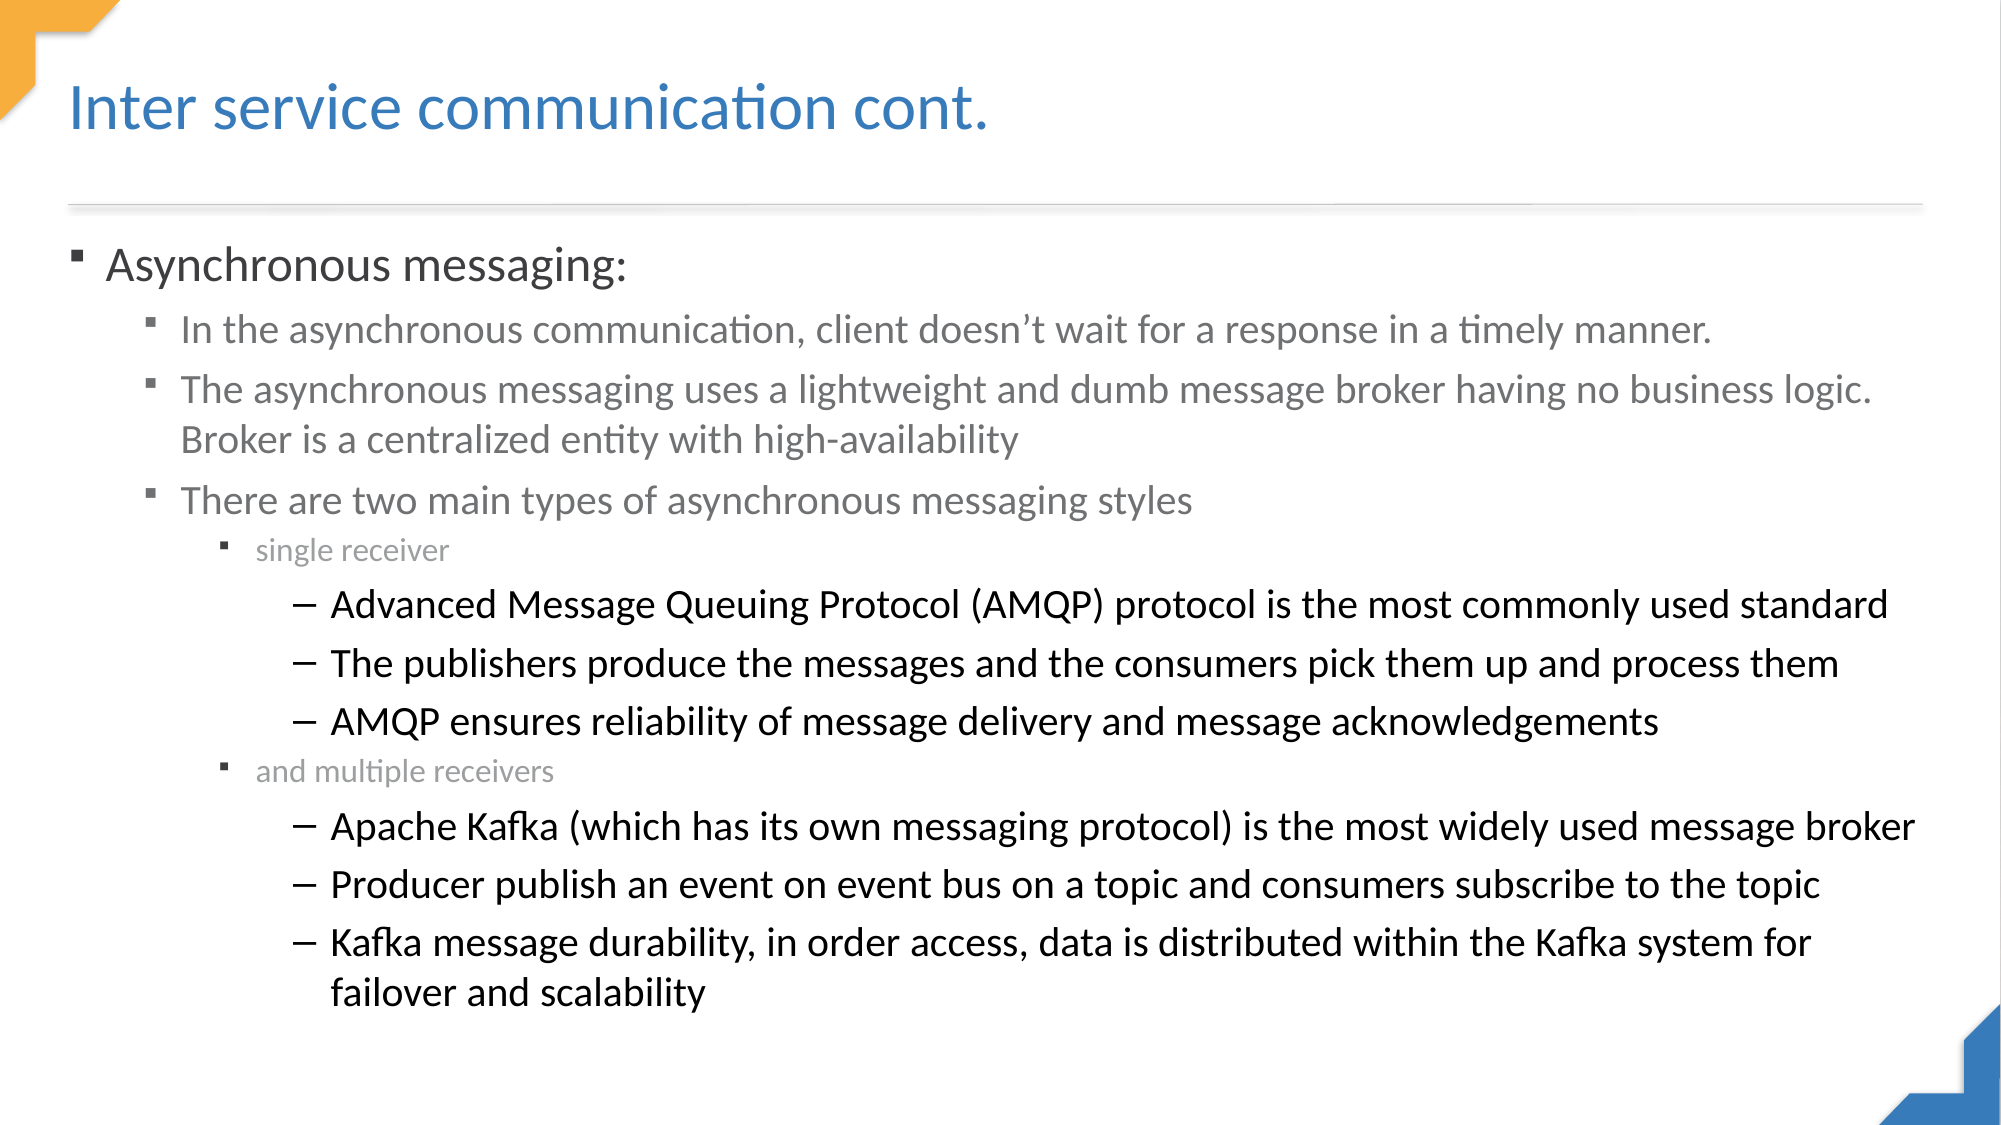

Inter service communication cont.
Asynchronous messaging:
In the asynchronous communication, client doesn’t wait for a response in a timely manner.
The asynchronous messaging uses a lightweight and dumb message broker having no business logic. Broker is a centralized entity with high-availability
There are two main types of asynchronous messaging styles
single receiver
Advanced Message Queuing Protocol (AMQP) protocol is the most commonly used standard
The publishers produce the messages and the consumers pick them up and process them
AMQP ensures reliability of message delivery and message acknowledgements
and multiple receivers
Apache Kafka (which has its own messaging protocol) is the most widely used message broker
Producer publish an event on event bus on a topic and consumers subscribe to the topic
Kafka message durability, in order access, data is distributed within the Kafka system for failover and scalability